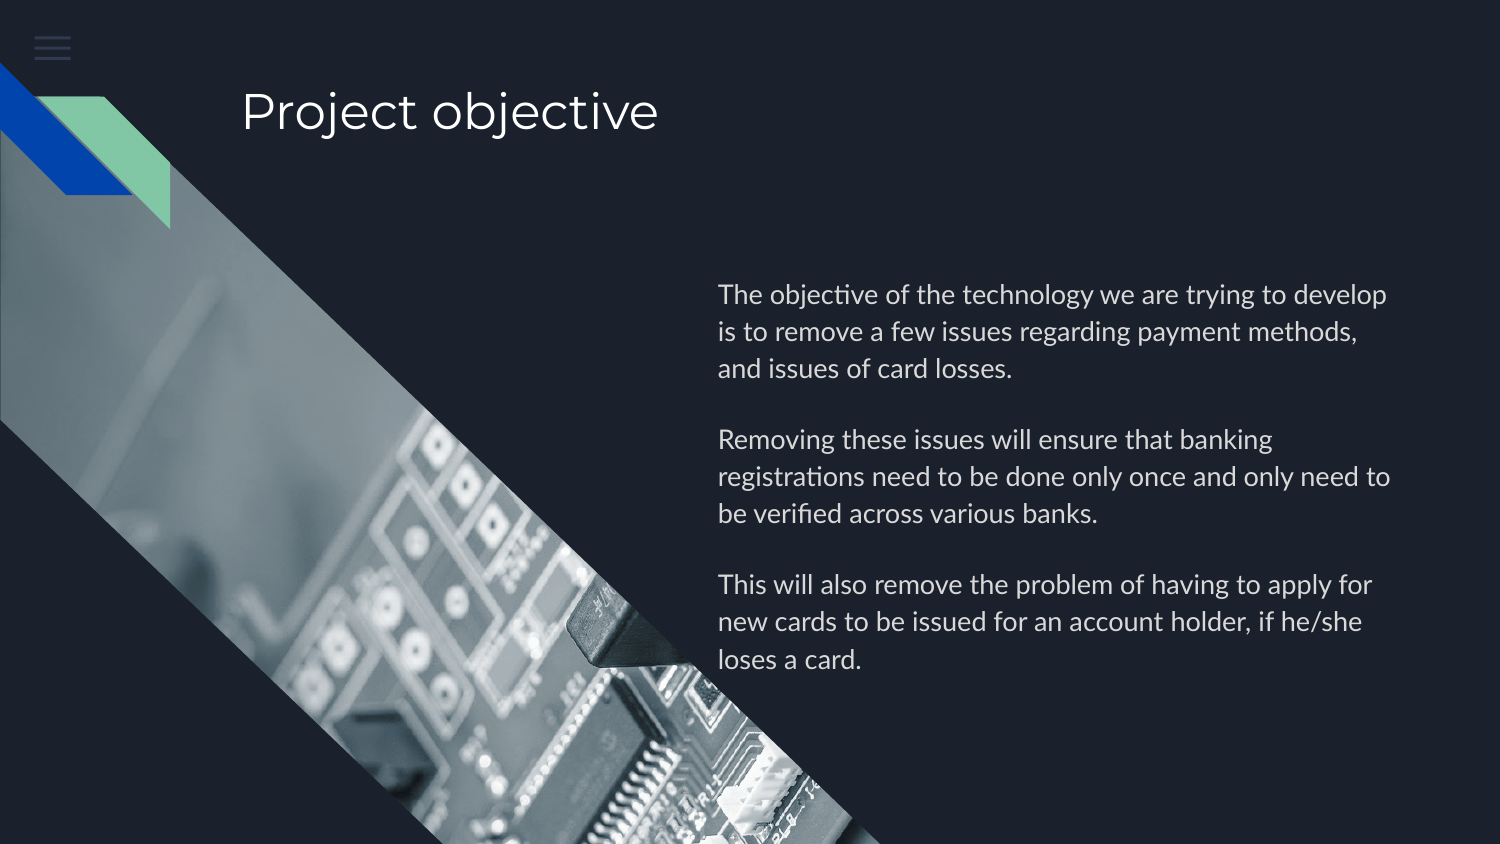

# Project objective
The objective of the technology we are trying to develop is to remove a few issues regarding payment methods, and issues of card losses.
Removing these issues will ensure that banking registrations need to be done only once and only need to be verified across various banks.
This will also remove the problem of having to apply for new cards to be issued for an account holder, if he/she loses a card.